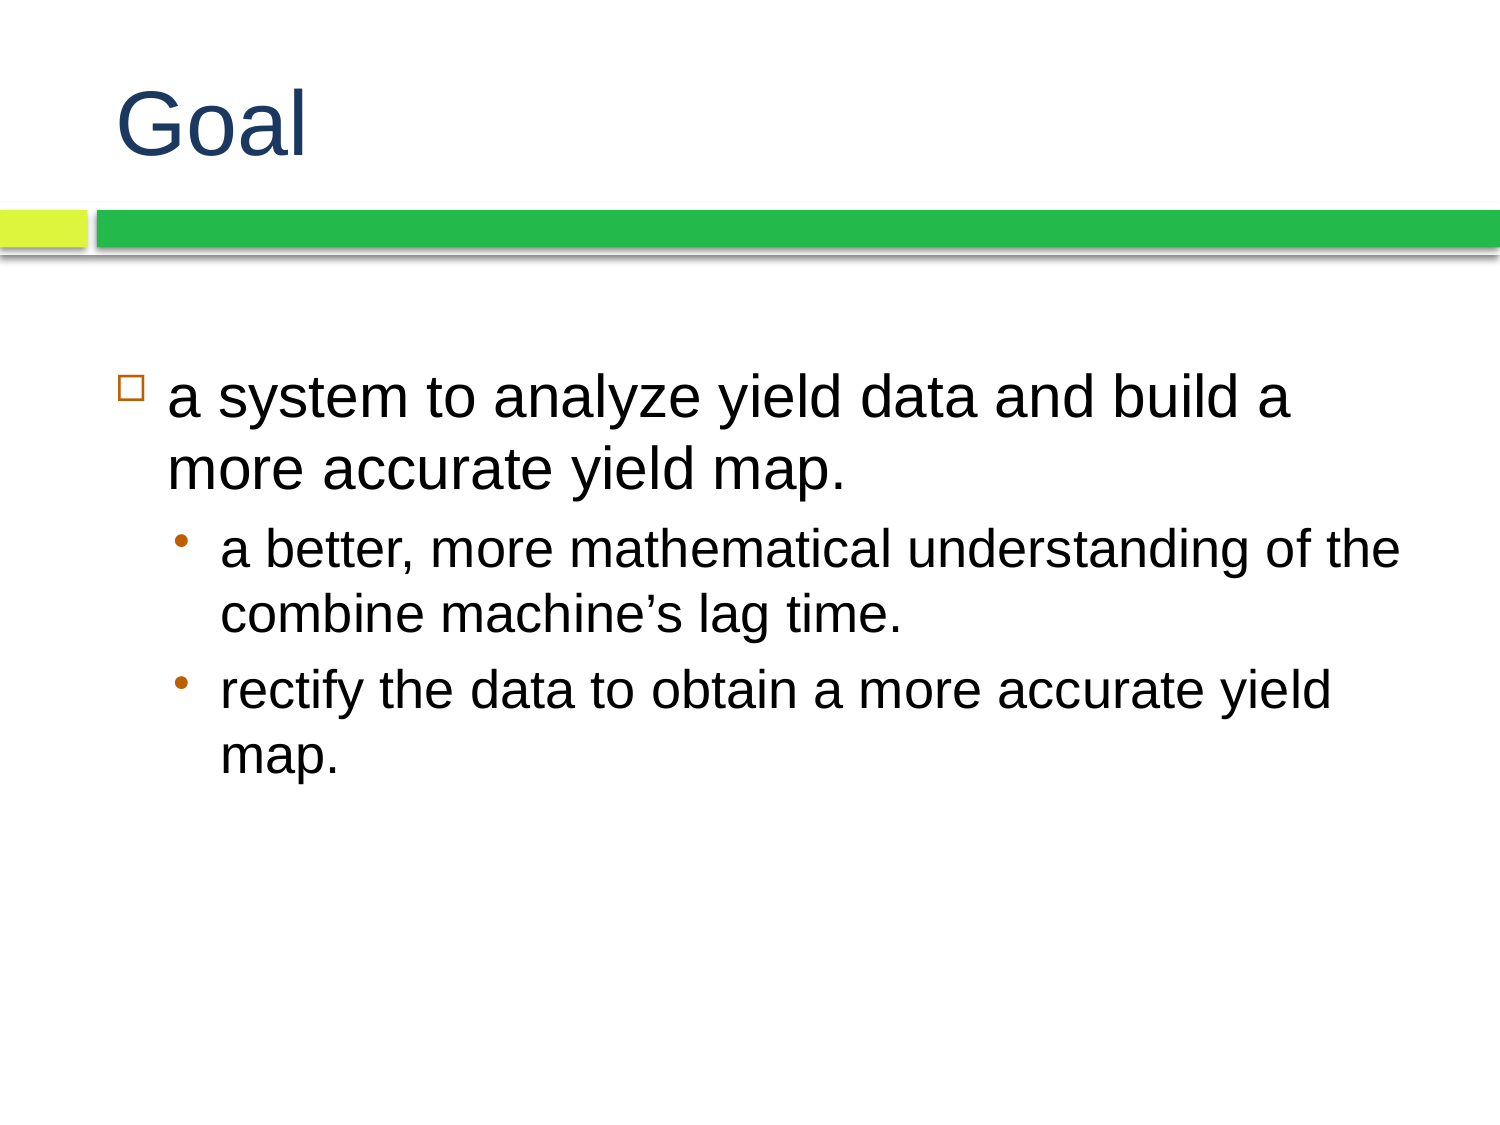

# Goal

a system to analyze yield data and build a more accurate yield map.
a better, more mathematical understanding of the combine machine’s lag time.
rectify the data to obtain a more accurate yield map.